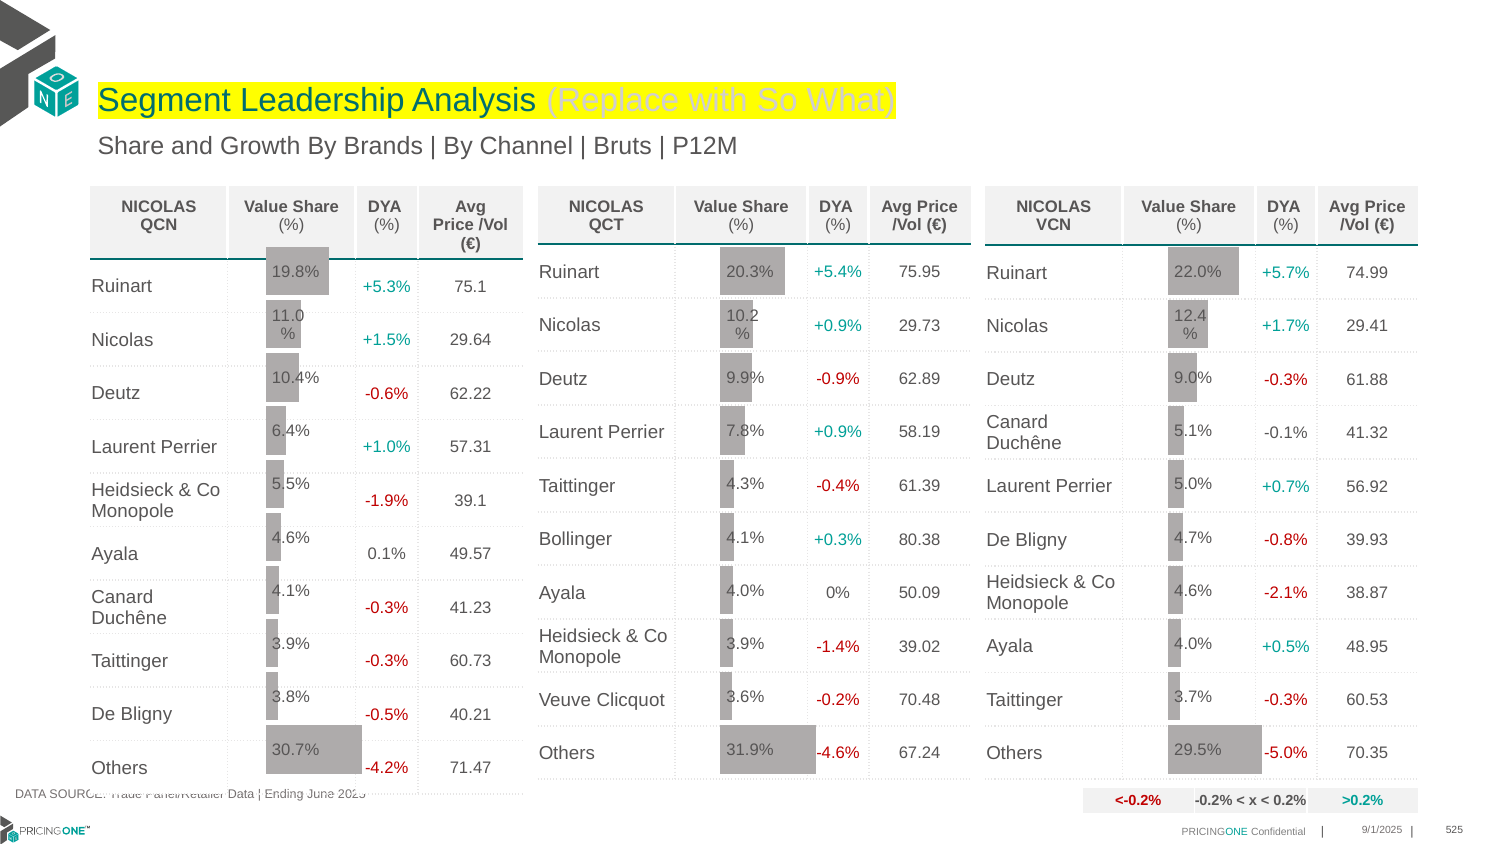

# Segment Leadership Analysis (Replace with So What)
Share and Growth By Brands | By Channel | Bruts | P12M
| NICOLAS QCT | Value Share (%) | DYA (%) | Avg Price /Vol (€) |
| --- | --- | --- | --- |
| Ruinart |  | +5.4% | 75.95 |
| Nicolas |  | +0.9% | 29.73 |
| Deutz |  | -0.9% | 62.89 |
| Laurent Perrier |  | +0.9% | 58.19 |
| Taittinger |  | -0.4% | 61.39 |
| Bollinger |  | +0.3% | 80.38 |
| Ayala |  | 0% | 50.09 |
| Heidsieck & Co Monopole |  | -1.4% | 39.02 |
| Veuve Clicquot |  | -0.2% | 70.48 |
| Others |  | -4.6% | 67.24 |
| NICOLAS QCN | Value Share (%) | DYA (%) | Avg Price /Vol (€) |
| --- | --- | --- | --- |
| Ruinart |  | +5.3% | 75.1 |
| Nicolas |  | +1.5% | 29.64 |
| Deutz |  | -0.6% | 62.22 |
| Laurent Perrier |  | +1.0% | 57.31 |
| Heidsieck & Co Monopole |  | -1.9% | 39.1 |
| Ayala |  | 0.1% | 49.57 |
| Canard Duchêne |  | -0.3% | 41.23 |
| Taittinger |  | -0.3% | 60.73 |
| De Bligny |  | -0.5% | 40.21 |
| Others |  | -4.2% | 71.47 |
| NICOLAS VCN | Value Share (%) | DYA (%) | Avg Price /Vol (€) |
| --- | --- | --- | --- |
| Ruinart |  | +5.7% | 74.99 |
| Nicolas |  | +1.7% | 29.41 |
| Deutz |  | -0.3% | 61.88 |
| Canard Duchêne |  | -0.1% | 41.32 |
| Laurent Perrier |  | +0.7% | 56.92 |
| De Bligny |  | -0.8% | 39.93 |
| Heidsieck & Co Monopole |  | -2.1% | 38.87 |
| Ayala |  | +0.5% | 48.95 |
| Taittinger |  | -0.3% | 60.53 |
| Others |  | -5.0% | 70.35 |

### Chart

| Category | Bruts | NICOLAS QCN |
|---|---|
|  | 0.197508242124816 |

### Chart

| Category | Bruts | NICOLAS QCT |
|---|---|
|  | 0.2025333575194077 |

### Chart

| Category | Bruts | NICOLAS VCN |
|---|---|
|  | 0.22010282275545925 |
DATA SOURCE: Trade Panel/Retailer Data | Ending June 2025
| <-0.2% | -0.2% < x < 0.2% | >0.2% |
| --- | --- | --- |

9/1/2025
525